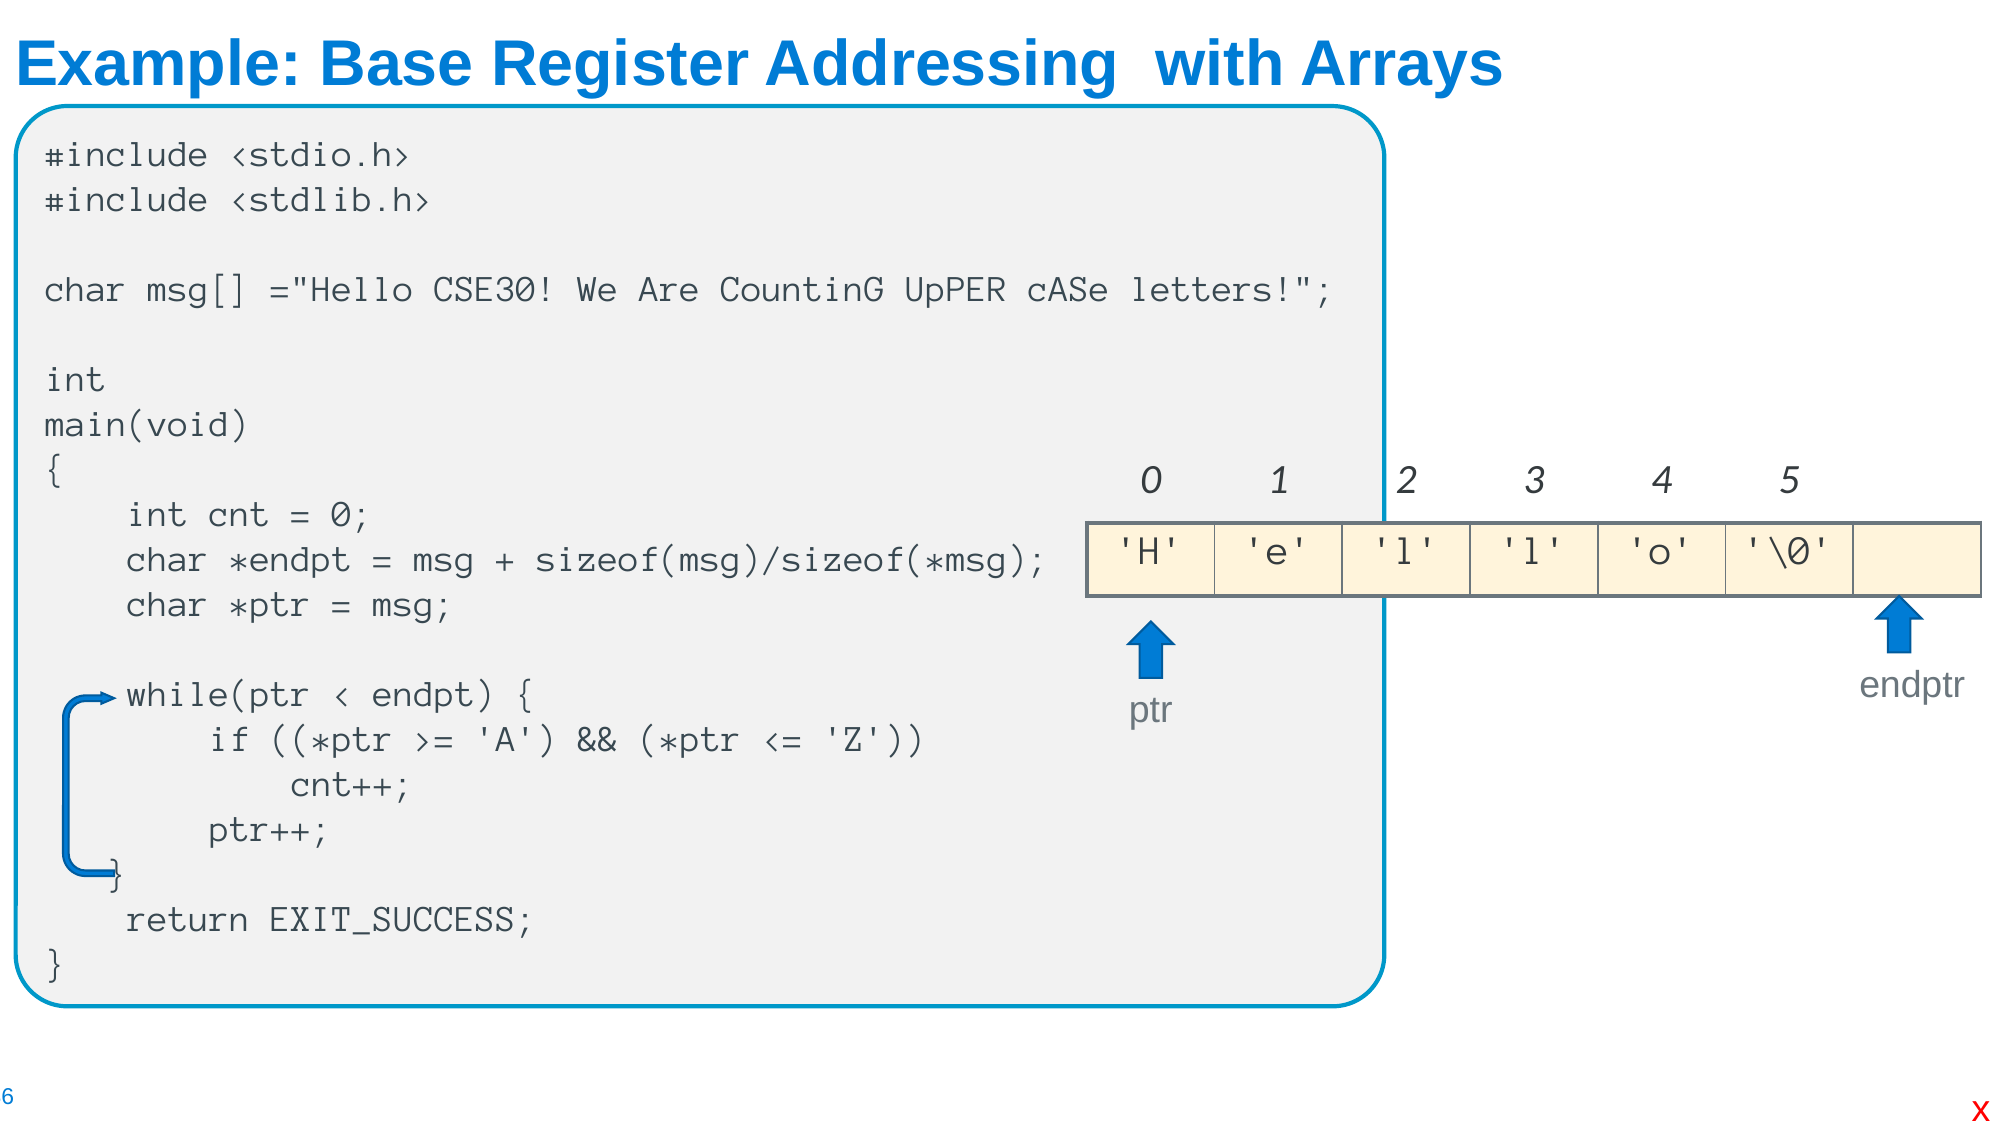

# Example: Base Register Addressing  with Arrays
#include <stdio.h>
#include <stdlib.h>

char msg[] ="Hello CSE30! We Are CountinG UpPER cASe letters!";

int
main(void)
{
    int cnt = 0;
    char *endpt = msg + sizeof(msg)/sizeof(*msg);
    char *ptr = msg;
    while(ptr < endpt) {
        if ((*ptr >= 'A') && (*ptr <= 'Z'))
            cnt++;
        ptr++;
   }
    return EXIT_SUCCESS;
}
| 0 | 1 | 2 | 3 | 4 | 5 |  |
| --- | --- | --- | --- | --- | --- | --- |
| 'H' | 'e' | 'l' | 'l' | 'o' | '\0' |  |

endptr
ptr

x